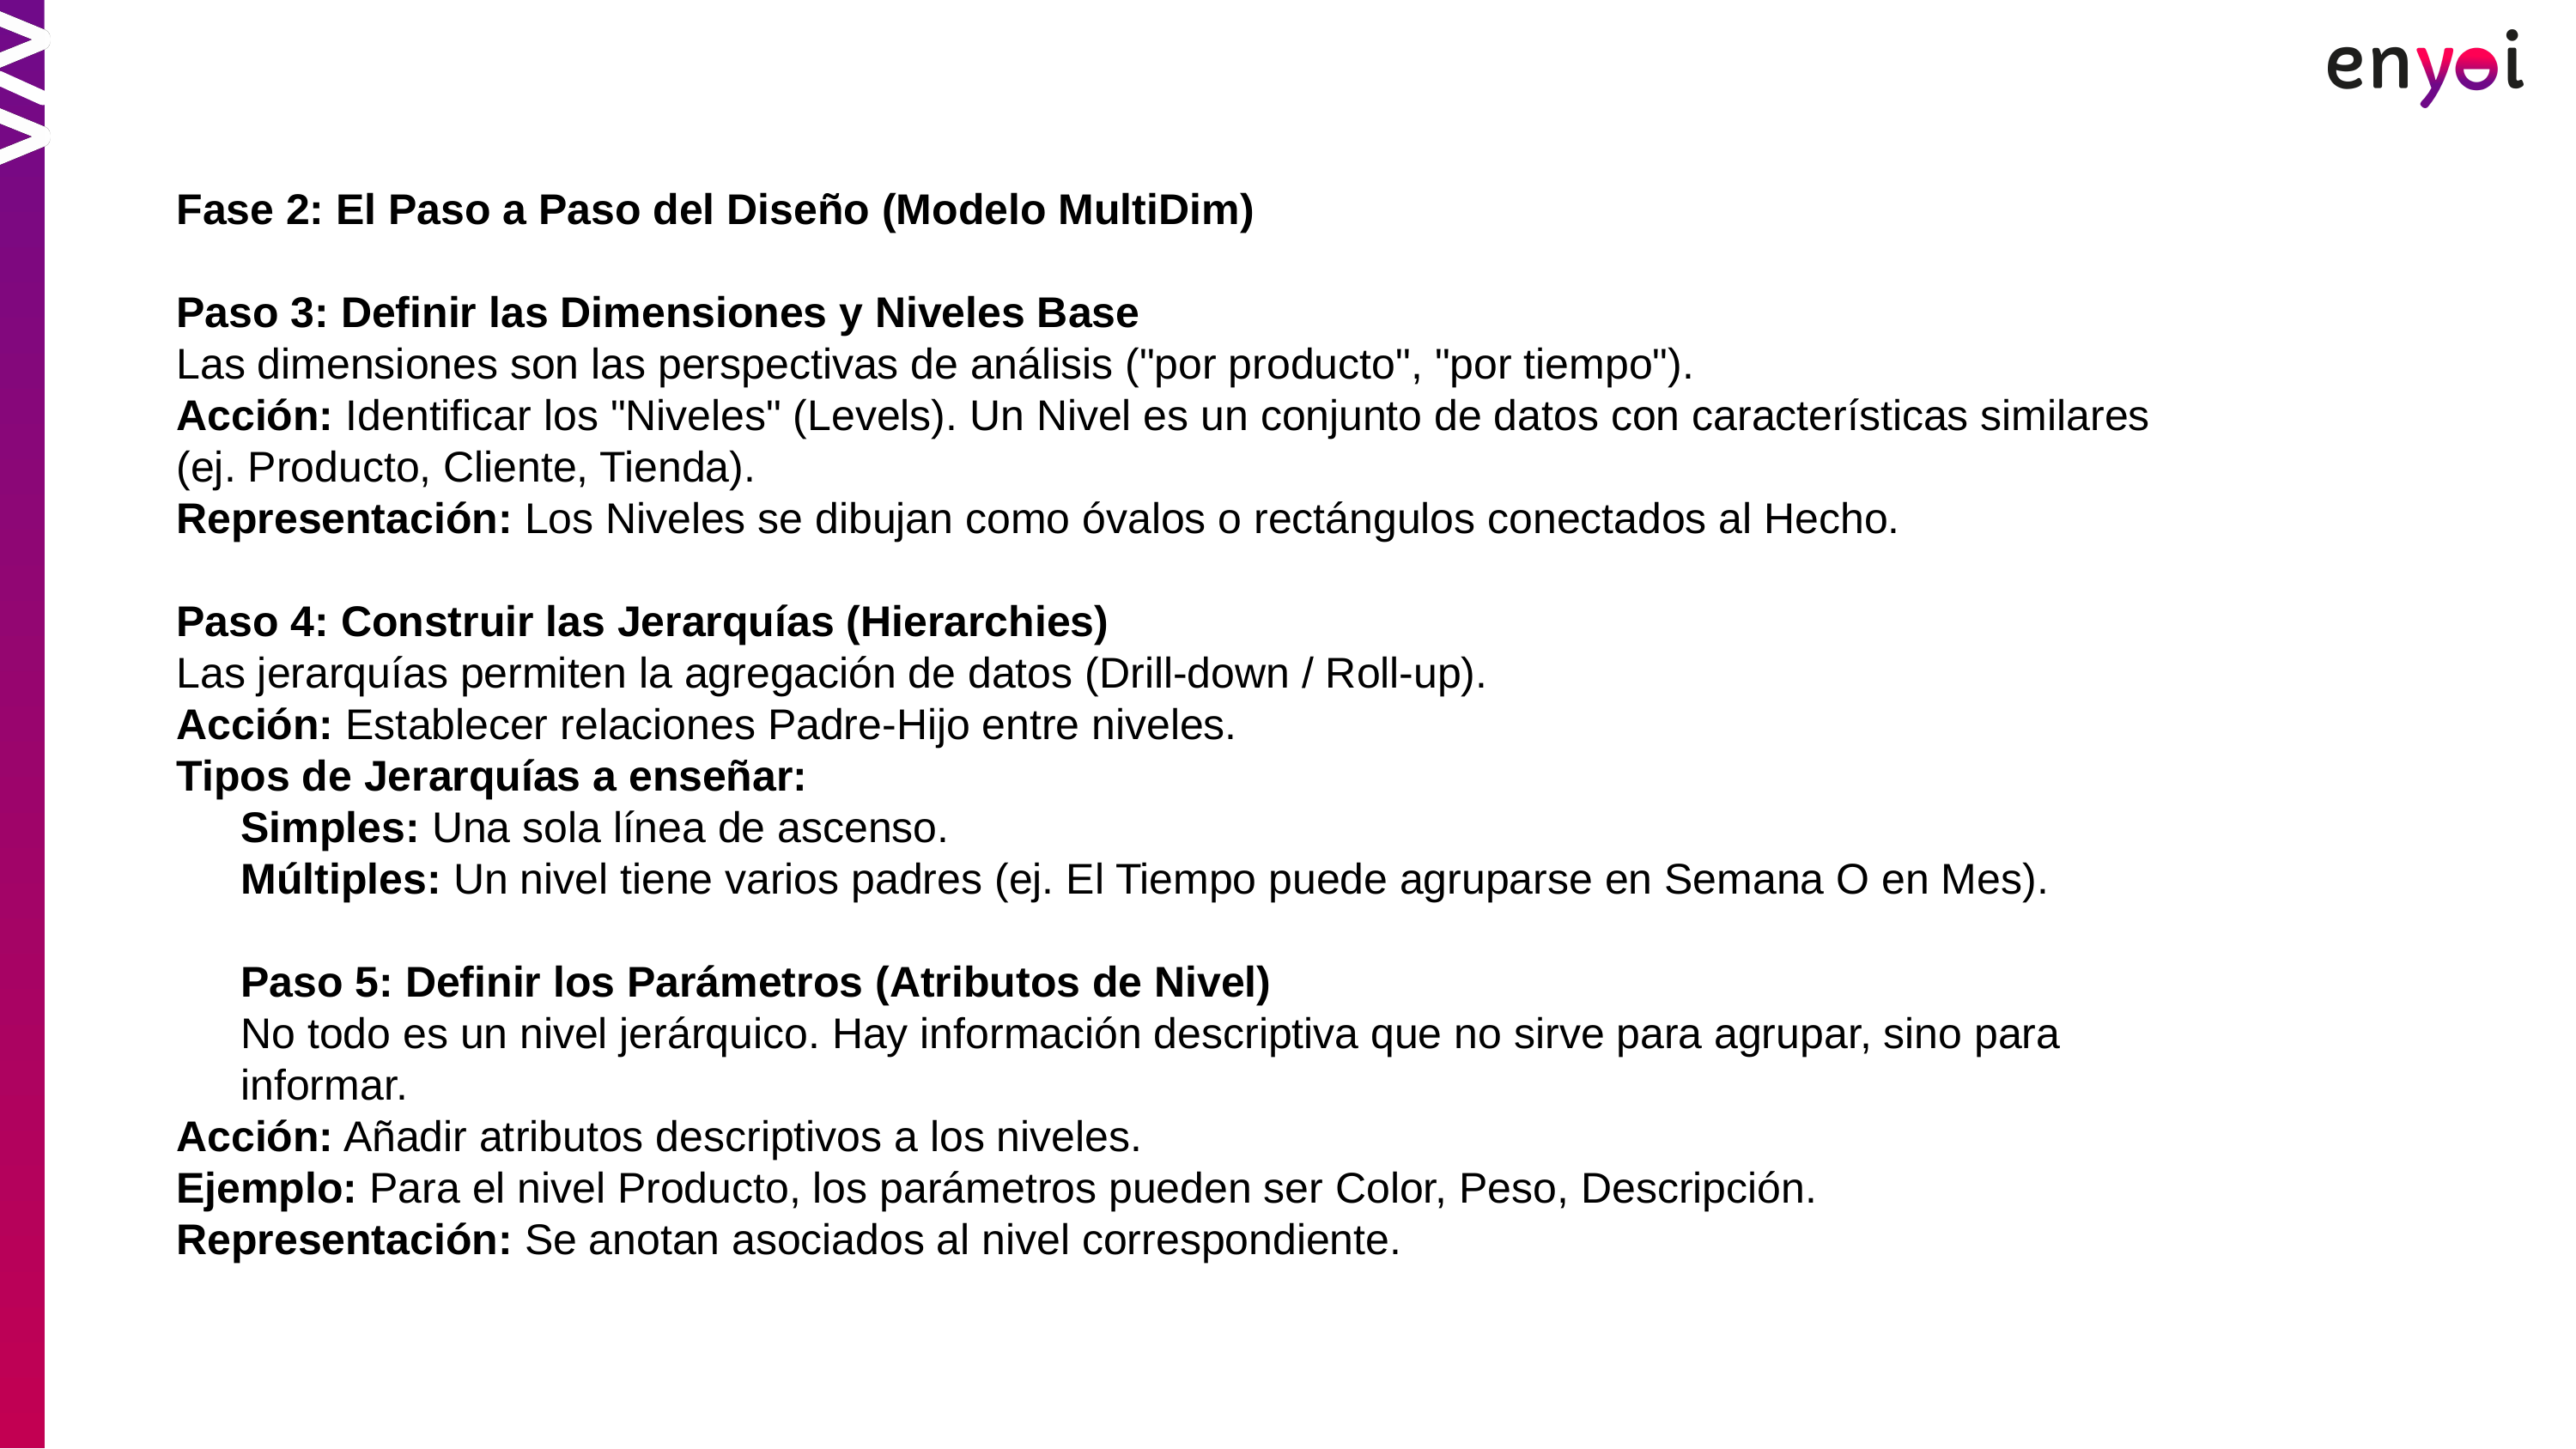

Fase 2: El Paso a Paso del Diseño (Modelo MultiDim)

Paso 3: Definir las Dimensiones y Niveles Base
Las dimensiones son las perspectivas de análisis ("por producto", "por tiempo").
Acción: Identificar los "Niveles" (Levels). Un Nivel es un conjunto de datos con características similares (ej. Producto, Cliente, Tienda).
Representación: Los Niveles se dibujan como óvalos o rectángulos conectados al Hecho.

Paso 4: Construir las Jerarquías (Hierarchies)
Las jerarquías permiten la agregación de datos (Drill-down / Roll-up).
Acción: Establecer relaciones Padre-Hijo entre niveles.
Tipos de Jerarquías a enseñar:
Simples: Una sola línea de ascenso.
Múltiples: Un nivel tiene varios padres (ej. El Tiempo puede agruparse en Semana O en Mes).

Paso 5: Definir los Parámetros (Atributos de Nivel)
No todo es un nivel jerárquico. Hay información descriptiva que no sirve para agrupar, sino para informar.
Acción: Añadir atributos descriptivos a los niveles.
Ejemplo: Para el nivel Producto, los parámetros pueden ser Color, Peso, Descripción.
Representación: Se anotan asociados al nivel correspondiente.